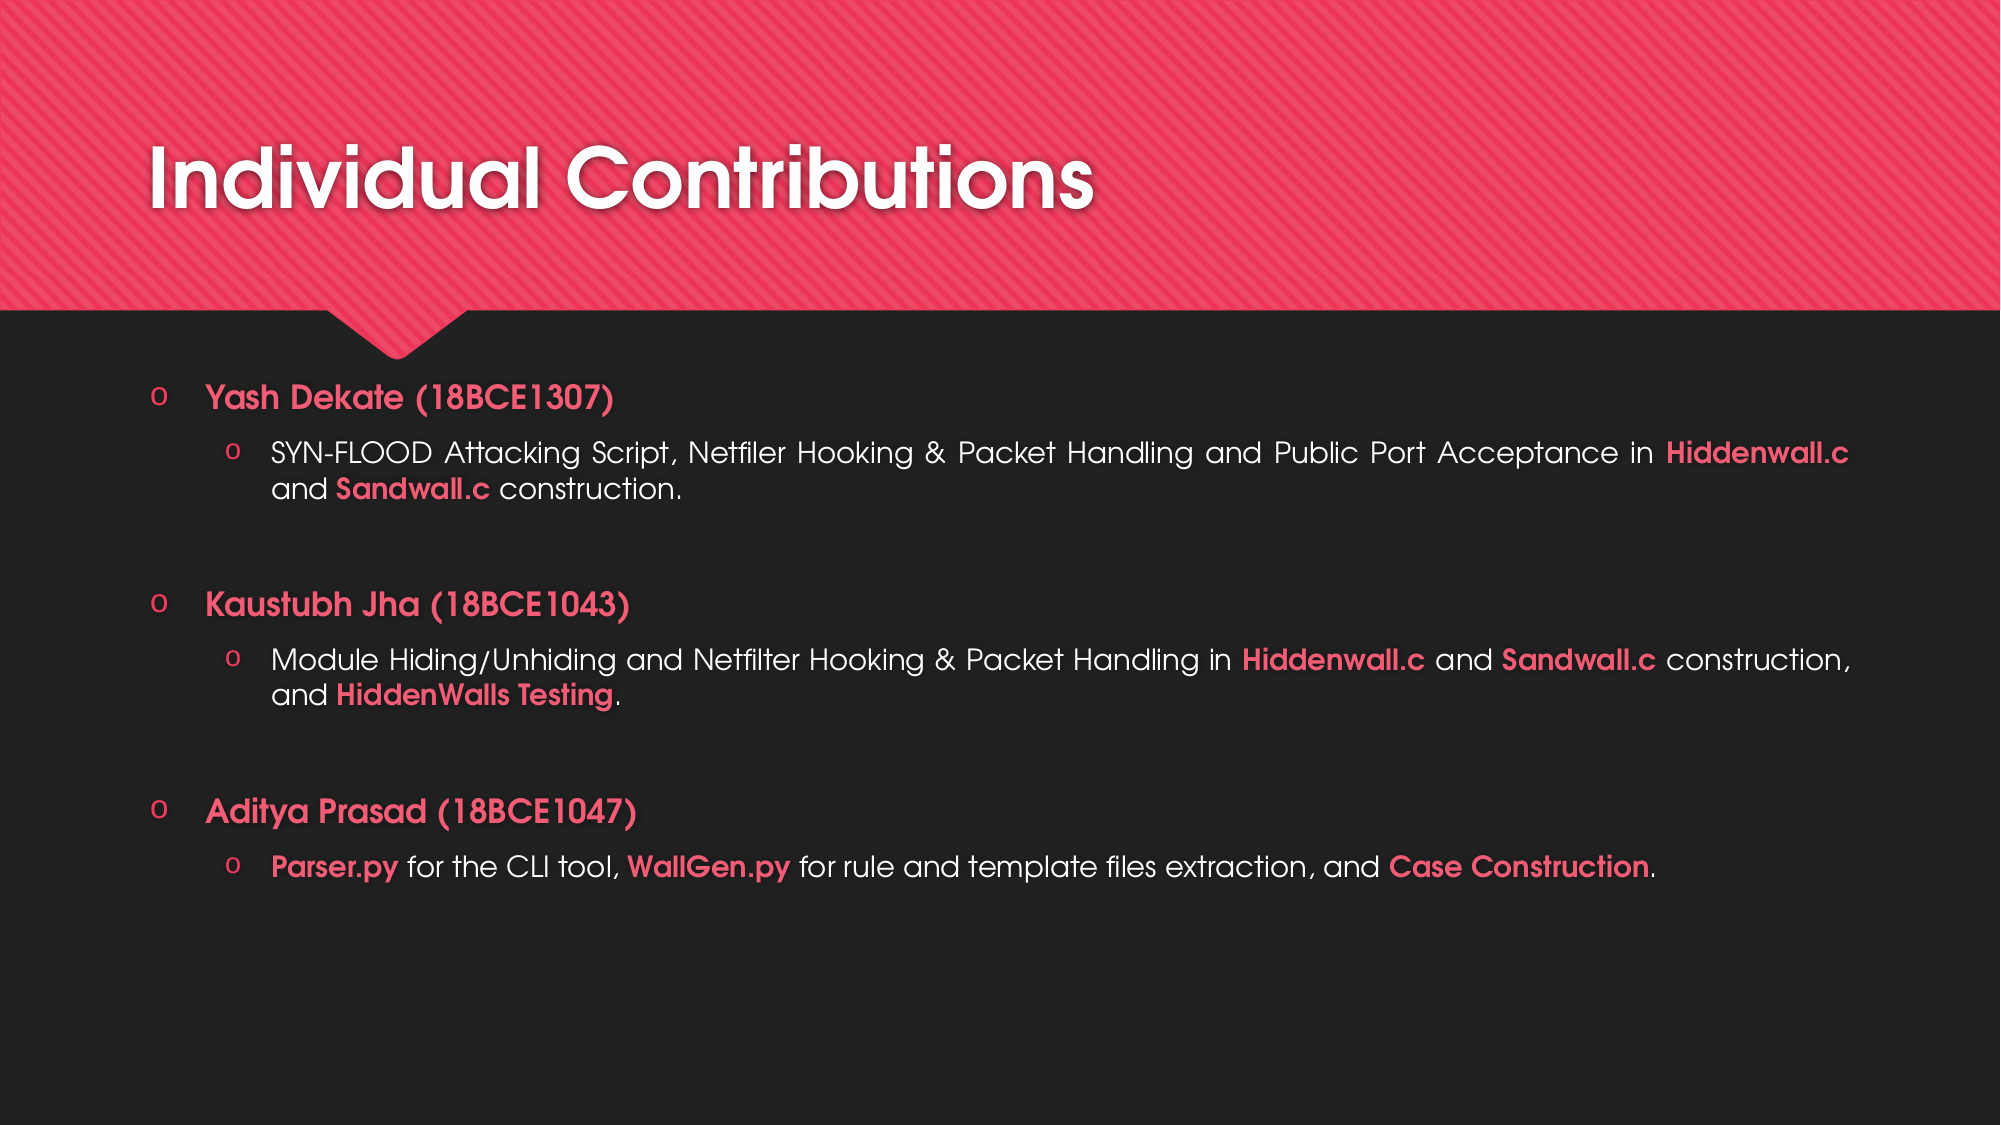

# Individual Contributions
Yash Dekate (18BCE1307)
SYN-FLOOD Attacking Script, Netfiler Hooking & Packet Handling and Public Port Acceptance in Hiddenwall.c and Sandwall.c construction.

Kaustubh Jha (18BCE1043)
Module Hiding/Unhiding and Netfilter Hooking & Packet Handling in Hiddenwall.c and Sandwall.c construction, and HiddenWalls Testing.

Aditya Prasad (18BCE1047)
Parser.py for the CLI tool, WallGen.py for rule and template files extraction, and Case Construction.